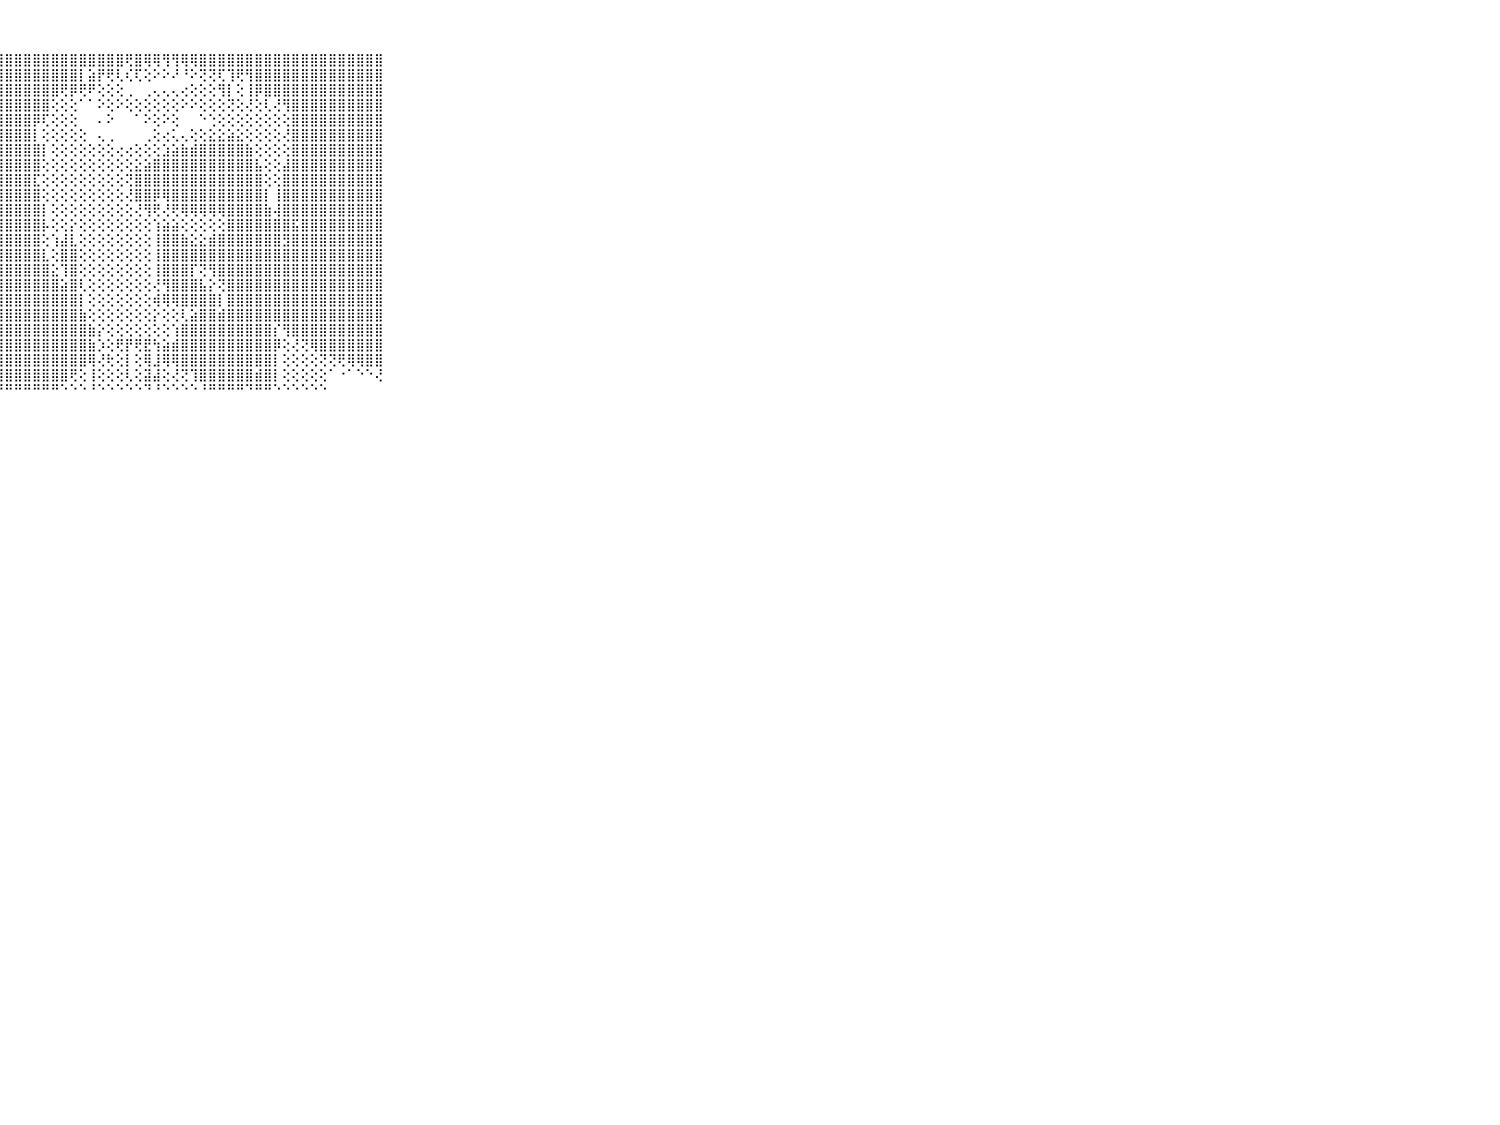

⠀⠀⠀⠀⠀⠀⠀⠀⠀⠀⠀⣿⣿⣿⣿⣿⣿⣿⣿⣿⣿⣿⣿⣿⣿⣿⣿⣿⣿⣿⣿⣿⣿⣿⣿⣿⣿⣿⣿⣿⣿⢟⣿⢿⢿⢻⢻⢿⢿⣿⣿⣿⣿⣿⣿⣿⣿⣿⣿⣿⣿⣿⣿⣿⣿⣿⣿⣿⣿⠀⠀⠀⠀⠀⠀⠀⠀⠀⠀⠀⠀
⠀⠀⠀⠀⠀⠀⠀⠀⠀⠀⠀⣿⣿⣿⣿⣿⣿⣿⣿⣿⣿⣿⣿⣿⣿⣿⣿⣿⣿⣿⣿⣿⣿⣿⣿⣿⡇⣵⡟⢟⢇⢎⢏⢕⠕⠕⠜⠘⠕⢝⢝⢏⢹⢟⢻⣿⣿⣿⣿⣿⣿⣿⣿⣿⣿⣿⣿⣿⣿⠀⠀⠀⠀⠀⠀⠀⠀⠀⠀⠀⠀
⠀⠀⠀⠀⠀⠀⠀⠀⠀⠀⠀⣿⣿⣿⣿⣿⣿⣿⣿⣿⣿⣿⣿⣿⣿⣿⣿⣿⣿⣿⣿⣿⣿⣿⢟⡿⢟⠟⢕⢕⢕⢀⠀⢀⢄⢄⢄⢔⢕⢕⢕⢻⡇⢕⢸⡿⣿⣿⣿⣿⣿⣿⣿⣿⣿⣿⣿⣿⣿⠀⠀⠀⠀⠀⠀⠀⠀⠀⠀⠀⠀
⠀⠀⠀⠀⠀⠀⠀⠀⠀⠀⠀⣿⣿⣿⣿⣿⣿⣿⣿⣿⣿⣿⣿⣿⣿⣿⣿⣿⣿⣿⣿⣿⣿⢕⢕⢕⠁⠁⠕⢕⠕⢕⢕⢕⢕⢕⢕⠕⠕⢕⢕⢕⢝⢕⢜⢕⢇⢜⢻⣿⣿⣿⣿⣿⣿⣿⣿⣿⣿⠀⠀⠀⠀⠀⠀⠀⠀⠀⠀⠀⠀
⠀⠀⠀⠀⠀⠀⠀⠀⠀⠀⠀⣿⣿⣿⣿⣿⣿⣿⣿⣿⣿⣿⣿⣿⣿⣿⣿⣿⣿⣿⣿⡿⢏⢕⢕⢕⠀⠀⠄⠕⠀⠀⠁⠕⢕⠕⢕⠀⠀⠑⢑⢕⢕⢕⢕⢕⢕⢕⢕⣿⣿⣿⣿⣿⣿⣿⣿⣿⣿⠀⠀⠀⠀⠀⠀⠀⠀⠀⠀⠀⠀
⠀⠀⠀⠀⠀⠀⠀⠀⠀⠀⠀⣿⣿⣿⣿⣿⣿⣿⣿⣿⣿⣿⣿⣿⣿⣿⣿⣿⣿⣿⣿⡇⢕⢕⢕⢕⢕⠀⢄⢀⠀⠀⠀⢀⢕⢔⢅⢄⢕⢕⣕⣕⣵⣕⢕⢕⢕⢕⢜⣿⣿⣿⣿⣿⣿⣿⣿⣿⣿⠀⠀⠀⠀⠀⠀⠀⠀⠀⠀⠀⠀
⠀⠀⠀⠀⠀⠀⠀⠀⠀⠀⠀⣿⣿⣿⣿⣿⣿⣿⣿⣿⣿⣿⣿⣿⣿⣿⣿⣿⣿⣿⣿⣿⡇⢕⢕⢕⢕⢕⢕⢕⢔⢔⢕⢕⢕⣱⣵⣷⣾⣿⣿⣿⣿⣿⣷⢕⢕⢕⢕⣿⣿⣿⣿⣿⣿⣿⣿⣿⣿⠀⠀⠀⠀⠀⠀⠀⠀⠀⠀⠀⠀
⠀⠀⠀⠀⠀⠀⠀⠀⠀⠀⠀⣿⣿⣿⣿⣿⣿⣿⣿⣿⣿⣿⣿⣿⣿⣿⣿⣿⣿⣿⣿⣿⢕⢕⢕⢕⢕⢕⢕⢕⢕⢕⣕⣵⣿⣿⣿⣿⣿⣿⣿⣿⣿⣿⣿⣧⢕⢕⣼⣿⣿⣿⣿⣿⣿⣿⣿⣿⣿⠀⠀⠀⠀⠀⠀⠀⠀⠀⠀⠀⠀
⠀⠀⠀⠀⠀⠀⠀⠀⠀⠀⠀⣿⣿⣿⣿⣿⣿⣿⣿⣿⣿⣿⣿⣿⣿⣿⣿⣿⣿⣿⣿⣏⢕⢕⢕⢕⢕⢕⢕⢕⢕⢝⣿⣿⣿⣿⣿⣿⣿⣿⣿⣿⣿⣿⣿⣿⢕⢕⣿⣿⣿⣿⣿⣿⣿⣿⣿⣿⣿⠀⠀⠀⠀⠀⠀⠀⠀⠀⠀⠀⠀
⠀⠀⠀⠀⠀⠀⠀⠀⠀⠀⠀⣿⣿⣿⣿⣿⣿⣿⣿⣿⣿⣿⣿⣿⣿⣿⣿⣿⣿⣿⣿⣿⢕⢕⢕⢕⢕⢕⢕⢕⢕⢜⣿⣿⡿⢿⣿⣿⣿⣿⣿⣿⣿⣿⣿⣿⡇⢸⣿⣿⣿⣿⣿⣿⣿⣿⣿⣿⣿⠀⠀⠀⠀⠀⠀⠀⠀⠀⠀⠀⠀
⠀⠀⠀⠀⠀⠀⠀⠀⠀⠀⠀⣿⣿⣿⣿⣿⣿⣿⣿⣿⣿⣿⣿⣿⣿⣿⣿⣿⣿⣿⣿⣿⡇⢕⢕⢕⢕⢕⢕⢕⢕⢕⢜⢻⢟⢜⢟⢿⢿⢿⢿⢿⣿⣿⣿⣿⣷⢼⣿⣿⣿⣿⣿⣿⣿⣿⣿⣿⣿⠀⠀⠀⠀⠀⠀⠀⠀⠀⠀⠀⠀
⠀⠀⠀⠀⠀⠀⠀⠀⠀⠀⠀⣿⣿⣿⣿⣿⣿⣿⣿⣿⣿⣿⣿⣿⣿⣿⣿⣿⣿⣿⣿⣿⡧⢕⢕⡕⢕⢕⢕⢕⢕⢕⢕⢕⢱⣵⣵⢕⢕⢕⢕⢕⣿⣿⣿⣿⣿⣿⣿⣯⣿⣿⣿⣿⣿⣿⣿⣿⣿⠀⠀⠀⠀⠀⠀⠀⠀⠀⠀⠀⠀
⠀⠀⠀⠀⠀⠀⠀⠀⠀⠀⠀⣿⣿⣿⣿⣿⣿⣿⣿⣿⣿⣿⣿⣿⣿⣿⣿⣿⣿⣿⣿⣿⢕⢱⣼⣇⢕⢕⢕⢕⢕⢕⢕⢕⢸⣿⣿⣷⣕⣕⣾⣿⣿⣿⣿⣿⣿⣿⣻⣿⣿⣿⣿⣿⣿⣿⣿⣿⣿⠀⠀⠀⠀⠀⠀⠀⠀⠀⠀⠀⠀
⠀⠀⠀⠀⠀⠀⠀⠀⠀⠀⠀⣿⣿⣿⣿⣿⣿⣿⣿⣿⣿⣿⣿⣿⣿⣿⣿⣿⣿⣿⣿⣿⣇⢕⣿⣿⢕⢕⢕⢕⢕⢕⢕⢕⢸⣿⣿⣿⣿⣿⣿⣿⣿⣿⣿⣿⣿⣿⣿⣿⣿⣿⣿⣿⣿⣿⣿⣿⣿⠀⠀⠀⠀⠀⠀⠀⠀⠀⠀⠀⠀
⠀⠀⠀⠀⠀⠀⠀⠀⠀⠀⠀⣿⣿⣿⣿⣿⣿⣿⣿⣿⣿⣿⣿⣿⣿⣿⣿⣿⣿⣿⣿⣿⣿⣕⢹⣿⢕⢕⢕⢕⢕⢕⢕⢕⢸⣿⣿⣿⡏⢝⢻⣿⣿⣿⣿⣿⣿⣿⣿⣿⣿⣿⣿⣿⣿⣿⣿⣿⣿⠀⠀⠀⠀⠀⠀⠀⠀⠀⠀⠀⠀
⠀⠀⠀⠀⠀⠀⠀⠀⠀⠀⠀⣿⣿⣿⣿⣿⣿⣿⣿⣿⣿⣿⣿⣿⣿⣿⣿⣿⣿⣿⣿⣿⣿⣿⣵⣿⢇⢕⢕⢕⢕⢕⢕⢕⢜⢻⣿⣿⣿⣧⡕⢝⣿⣿⣿⣿⣿⣿⣿⣿⣿⣿⣿⣿⣿⣿⣿⣿⣿⠀⠀⠀⠀⠀⠀⠀⠀⠀⠀⠀⠀
⠀⠀⠀⠀⠀⠀⠀⠀⠀⠀⠀⣿⣿⣿⣿⣿⣿⣿⣿⣿⣿⣿⣿⣿⣿⣿⣿⣿⣿⣿⣿⣿⣿⣿⣿⣿⡇⢕⢕⢕⢕⢕⢕⢕⢾⢿⢿⣿⣿⣿⣿⡇⣿⣿⣿⣿⣿⣿⣿⣿⣿⣿⣿⣿⣿⣿⣿⣿⣿⠀⠀⠀⠀⠀⠀⠀⠀⠀⠀⠀⠀
⠀⠀⠀⠀⠀⠀⠀⠀⠀⠀⠀⣿⣿⣿⣿⣿⣿⣿⣿⣿⣿⣿⣿⣿⣿⣿⣿⣿⣿⣿⣿⣿⣿⣿⣿⣿⣷⢕⢕⢕⢕⢕⢕⢕⡕⢕⢕⢇⣵⣿⣿⣾⣿⣿⣿⣿⣿⣿⣿⣿⣿⣿⣿⣿⣿⣿⣿⣿⣿⠀⠀⠀⠀⠀⠀⠀⠀⠀⠀⠀⠀
⠀⠀⠀⠀⠀⠀⠀⠀⠀⠀⠀⣿⣿⣿⣿⣿⣿⣿⣿⣿⣿⣿⣿⣿⣿⣿⣿⣿⣿⣿⣿⣿⣿⣿⣿⣿⣿⣷⡕⢕⢕⢕⢕⢕⢕⢕⢱⣿⣿⣿⣿⣿⣿⣿⣿⣿⣿⡎⢻⣿⣿⣿⣿⣿⣿⣿⣿⣿⣿⠀⠀⠀⠀⠀⠀⠀⠀⠀⠀⠀⠀
⠀⠀⠀⠀⠀⠀⠀⠀⠀⠀⠀⣿⣿⣿⣿⣿⣿⣿⣿⣿⣿⣿⣿⣿⣿⣿⣿⣿⣿⣿⣿⣿⣿⣿⣿⣿⣿⣷⡱⢕⢟⡟⢟⣟⢳⣵⣾⣿⣿⣿⣿⣿⣿⣿⣿⣿⣿⡿⢕⢜⢝⢿⣿⣿⣿⣿⣿⣿⣿⠀⠀⠀⠀⠀⠀⠀⠀⠀⠀⠀⠀
⠀⠀⠀⠀⠀⠀⠀⠀⠀⠀⠀⣿⣿⣿⣿⣿⣿⣿⣿⣿⣿⣿⣿⣿⣿⣿⣿⣿⣿⣿⣿⣿⣿⣿⣿⣿⣿⢿⢜⢗⢕⡇⢕⢿⣸⢿⢿⣿⣿⣿⣿⣿⣿⣿⣿⣿⣿⡇⢕⢕⢕⢕⢝⢝⢟⢿⢿⣿⣿⠀⠀⠀⠀⠀⠀⠀⠀⠀⠀⠀⠀
⠀⠀⠀⠀⠀⠀⠀⠀⠀⠀⠀⣿⣿⣿⣿⣿⣿⣿⣿⣿⣿⣿⣿⣿⣿⣿⣿⣿⣿⣿⣿⣿⣿⣿⣿⢟⢕⢸⢕⢕⢕⢇⢕⣽⣼⢕⢜⢝⢹⣿⣿⣿⣿⣿⣿⣾⣿⡇⢕⢕⢕⢕⢕⠁⠐⠁⠑⠑⢜⠀⠀⠀⠀⠀⠀⠀⠀⠀⠀⠀⠀
⠀⠀⠀⠀⠀⠀⠀⠀⠀⠀⠀⠛⠛⠛⠛⠛⠛⠛⠛⠛⠛⠛⠛⠛⠛⠛⠛⠛⠛⠛⠛⠛⠛⠛⠑⠑⠑⠘⠑⠑⠑⠑⠑⠙⠘⠑⠑⠑⠑⠘⠛⠛⠛⠛⠙⠛⠛⠑⠑⠑⠑⠑⠑⠀⠀⠀⠀⠀⠀⠀⠀⠀⠀⠀⠀⠀⠀⠀⠀⠀⠀